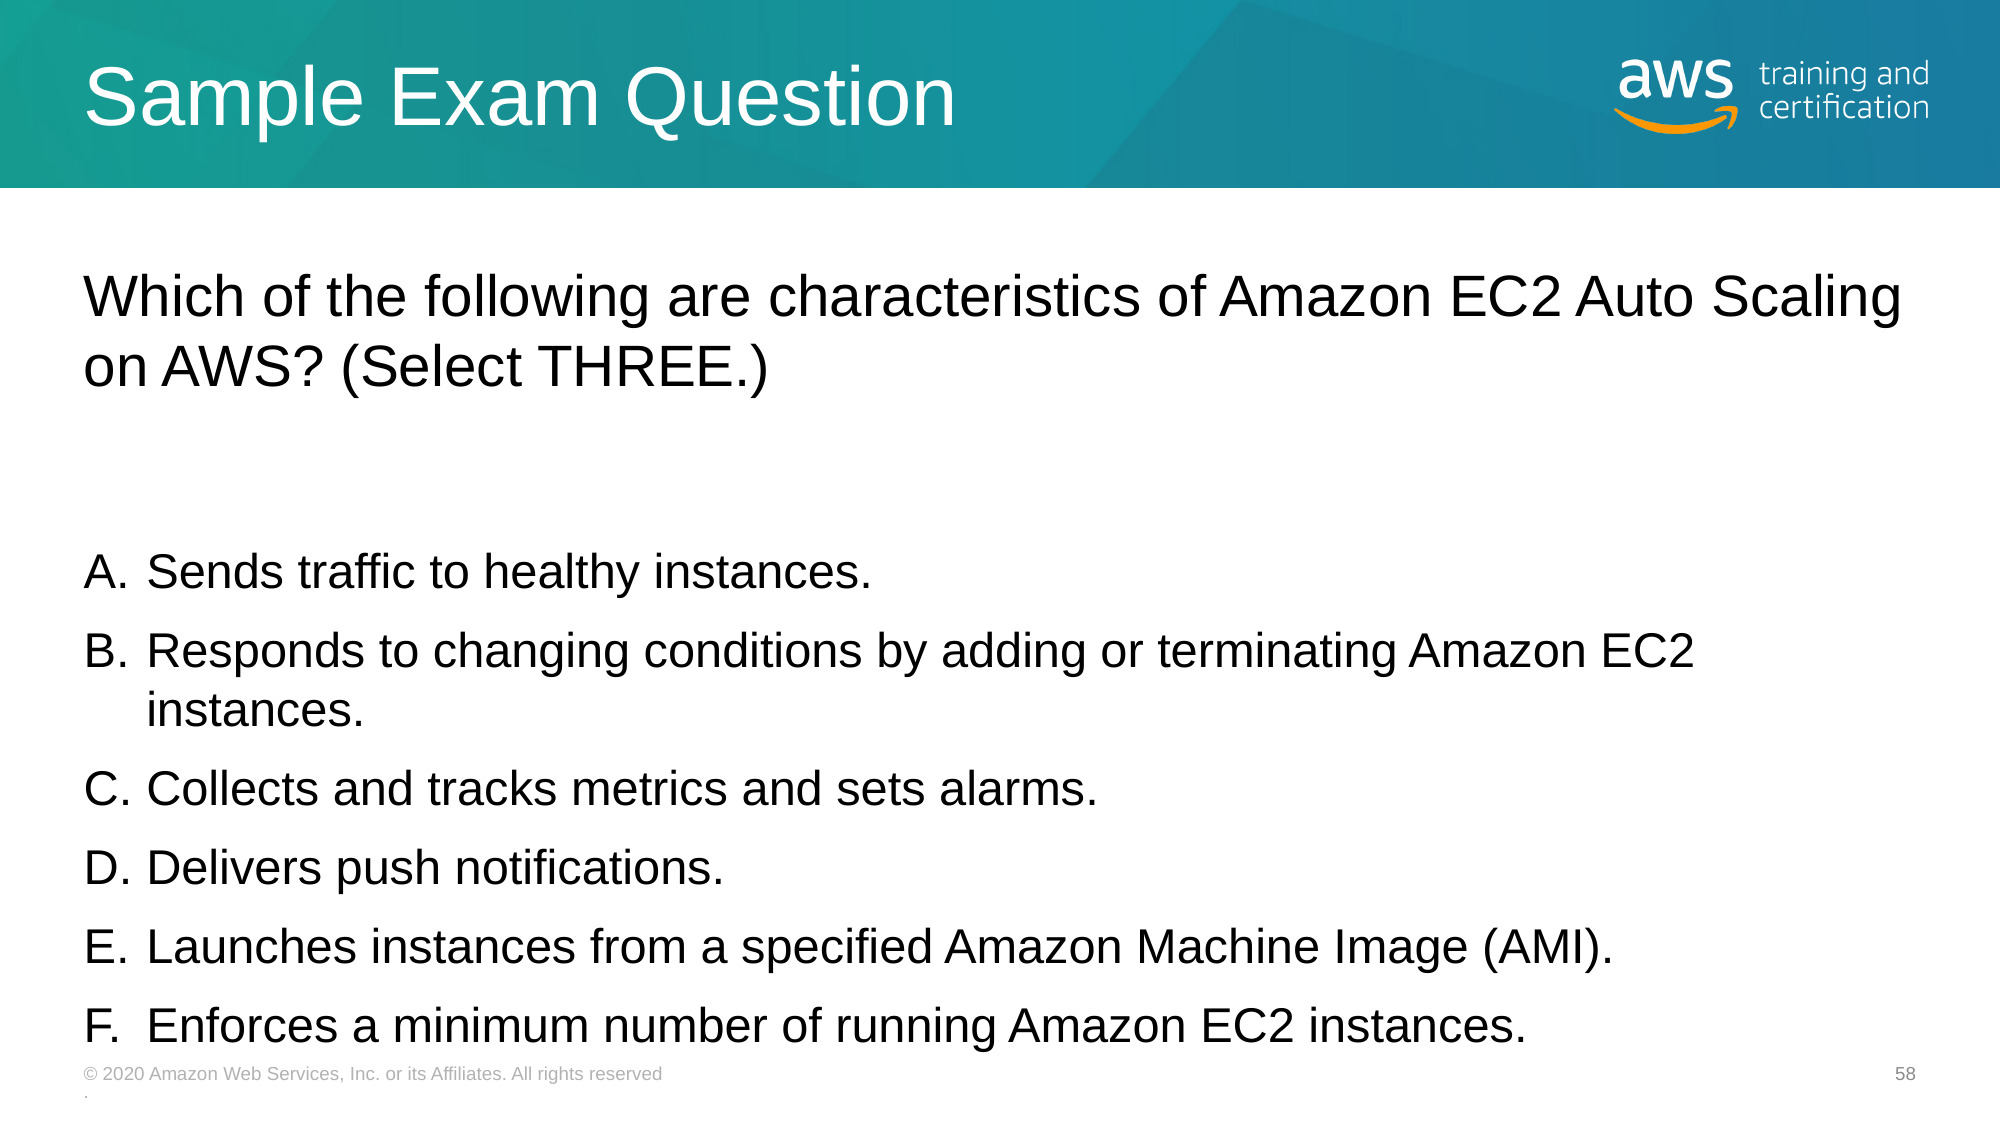

# Sample Exam Question
Which of the following are characteristics of Amazon EC2 Auto Scaling on AWS? (Select THREE.)

Sends traffic to healthy instances.
Responds to changing conditions by adding or terminating Amazon EC2 instances.
Collects and tracks metrics and sets alarms.
Delivers push notifications.
Launches instances from a specified Amazon Machine Image (AMI).
Enforces a minimum number of running Amazon EC2 instances.
© 2020 Amazon Web Services, Inc. or its Affiliates. All rights reserved.
58